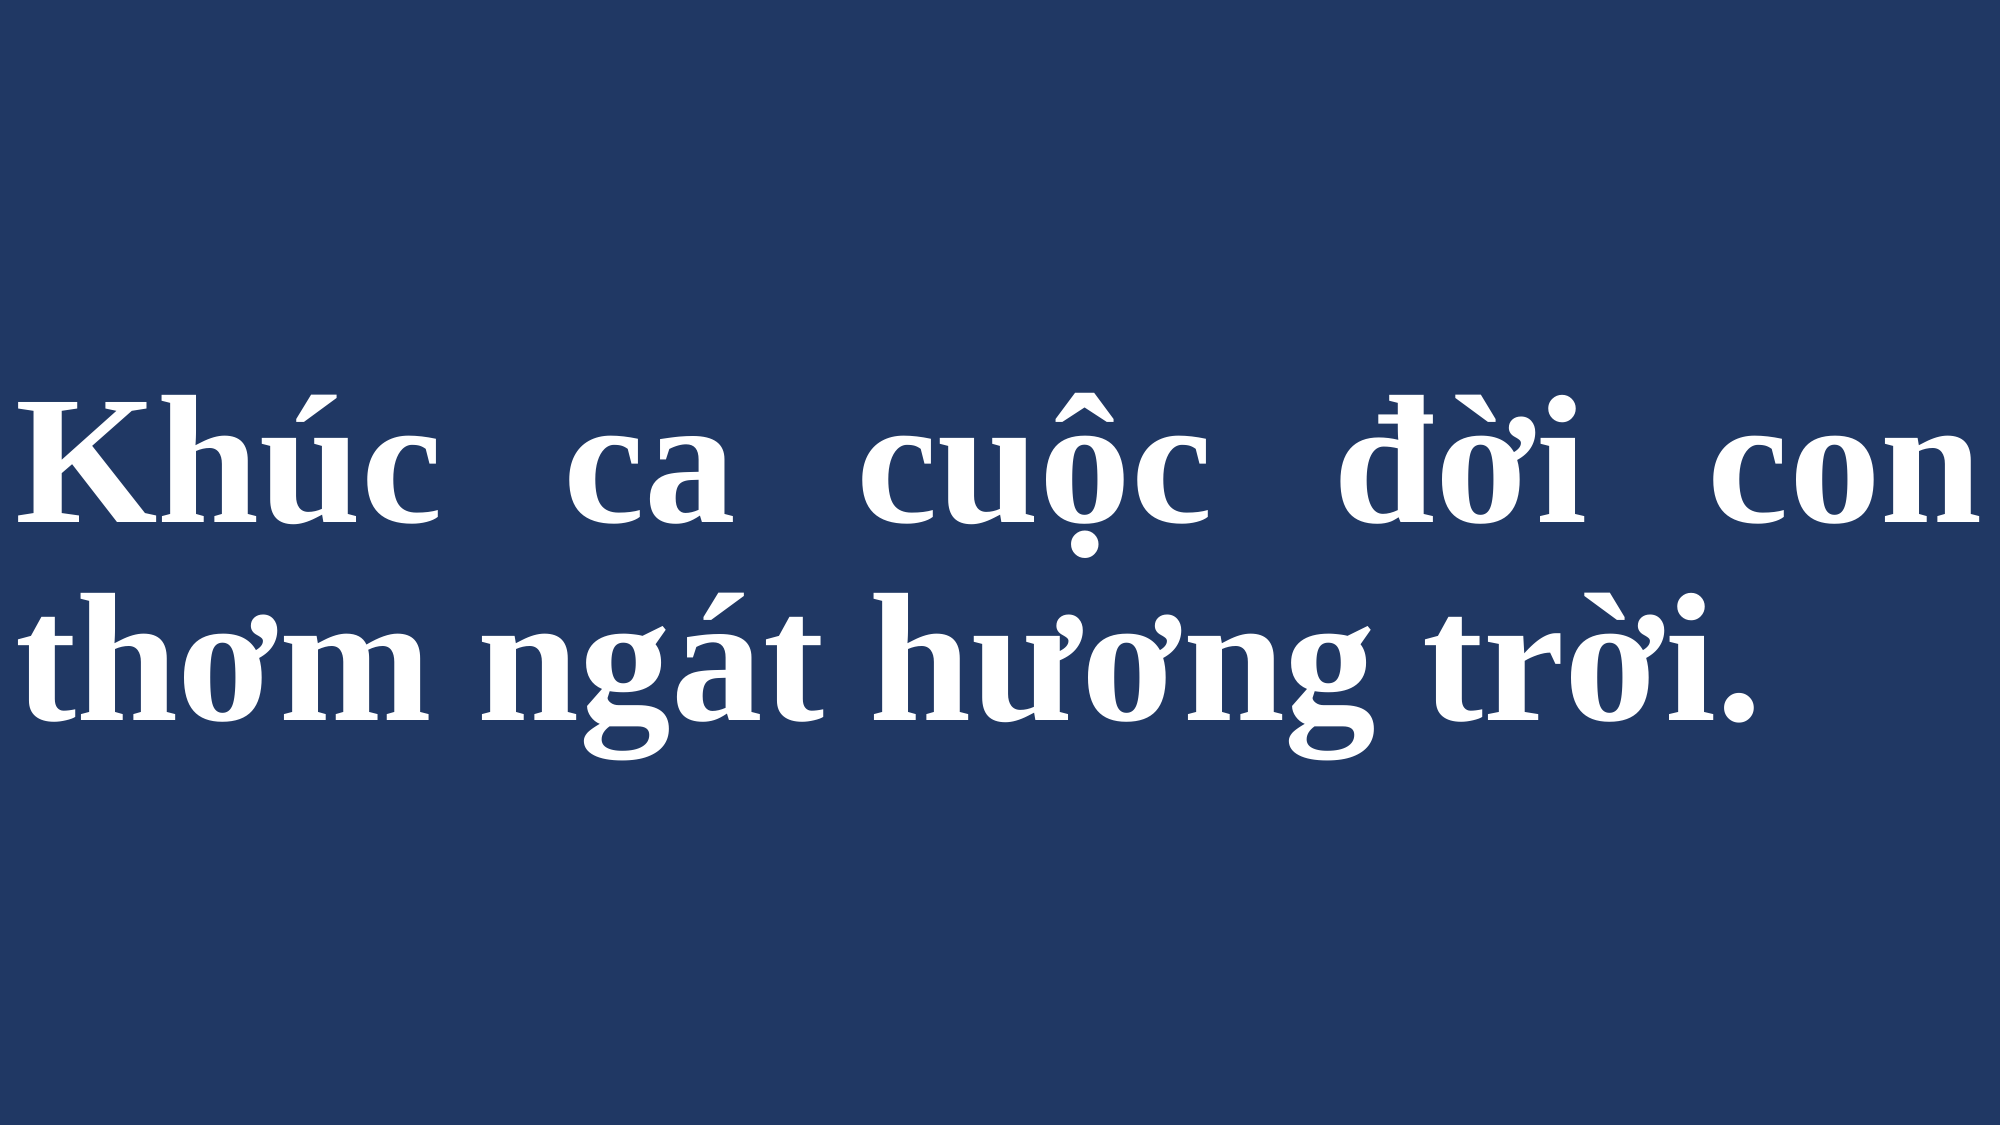

# Khúc ca cuộc đời con thơm ngát hương trời.